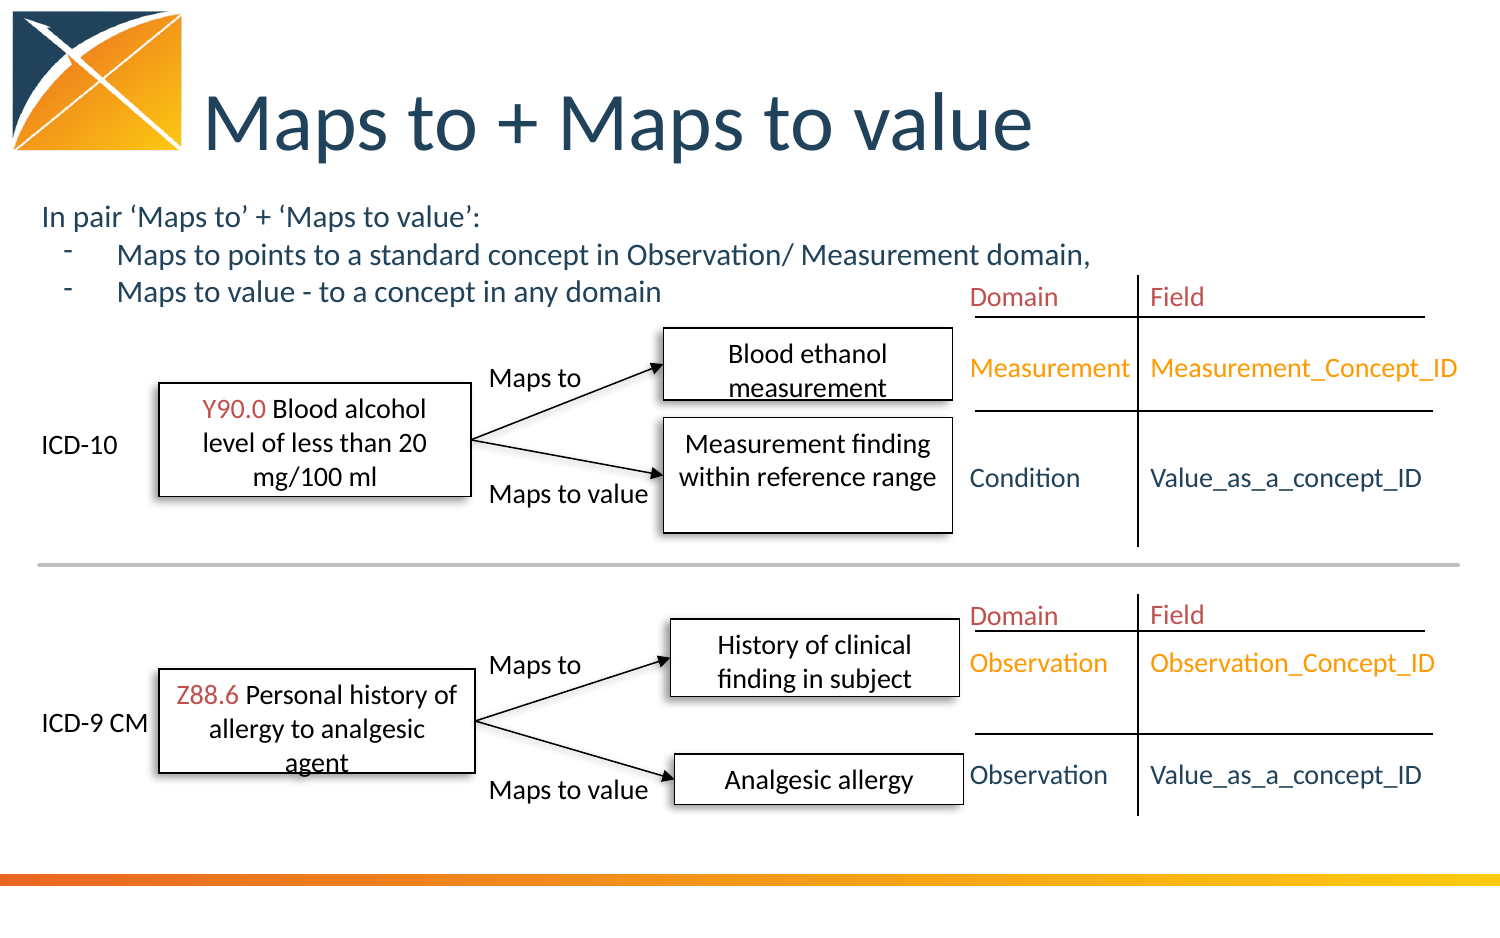

# Maps to + Maps to value
In pair ‘Maps to’ + ‘Maps to value’:
Maps to points to a standard concept in Observation/ Measurement domain,
Maps to value - to a concept in any domain
Field
Domain
Blood ethanol measurement
Measurement
Measurement_Concept_ID

Maps to
Y90.0 Blood alcohol level of less than 20 mg/100 ml
ICD-10
Measurement finding within reference range
Condition
Value_as_a_concept_ID

Maps to value
Field
Domain
History of clinical finding in subject
Observation
Observation_Concept_ID

Maps to
Z88.6 Personal history of allergy to analgesic agent
ICD-9 CM
Observation
Value_as_a_concept_ID

Analgesic allergy
Maps to value